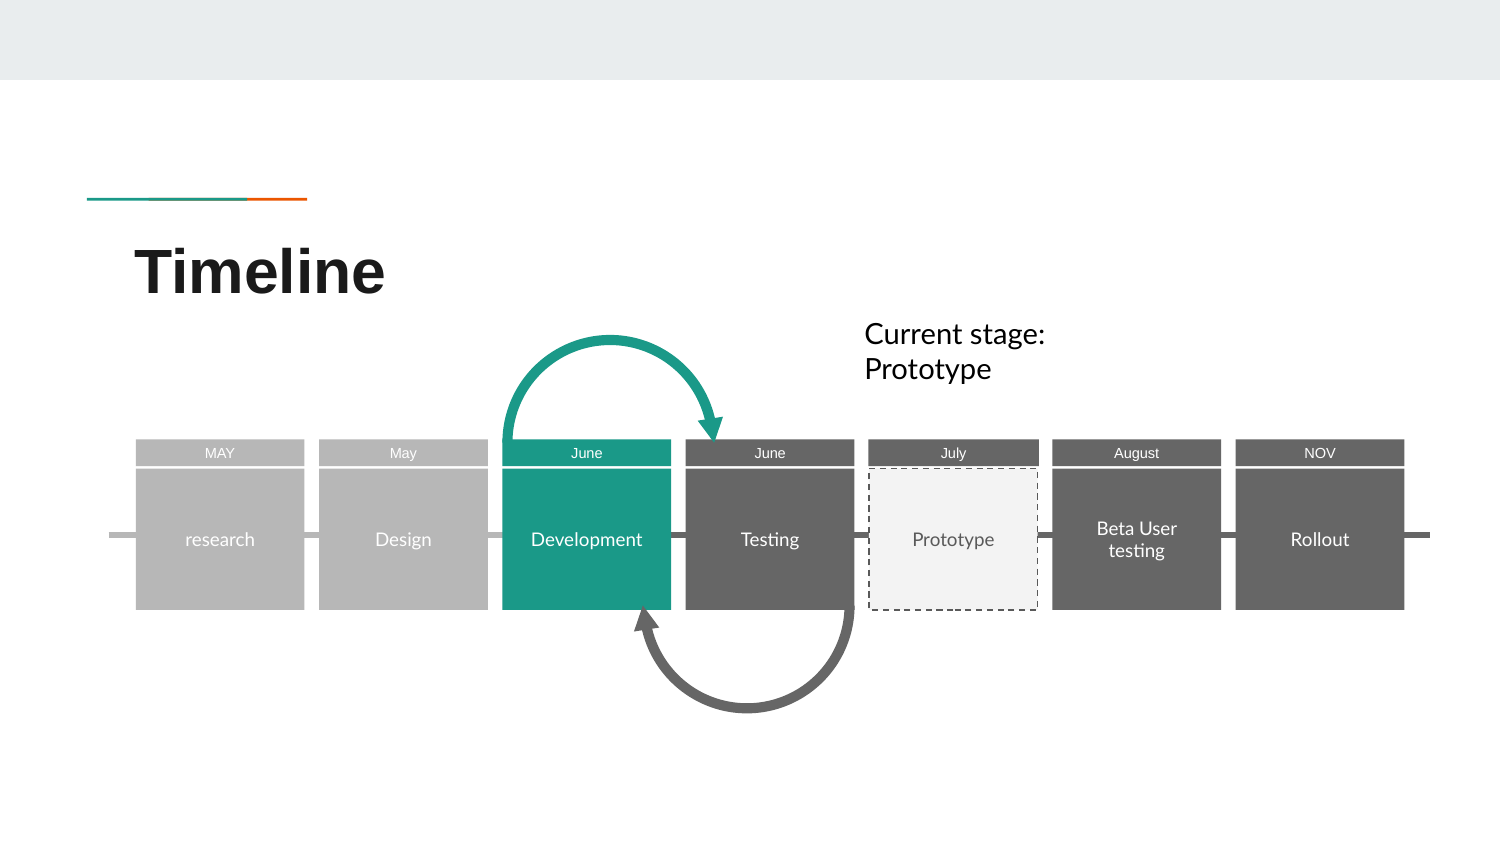

# Timeline
Current stage:
Prototype

MAY
research
May
Design
June
Development
June
Testing
July
Prototype
August
Beta User testing
NOV
Rollout